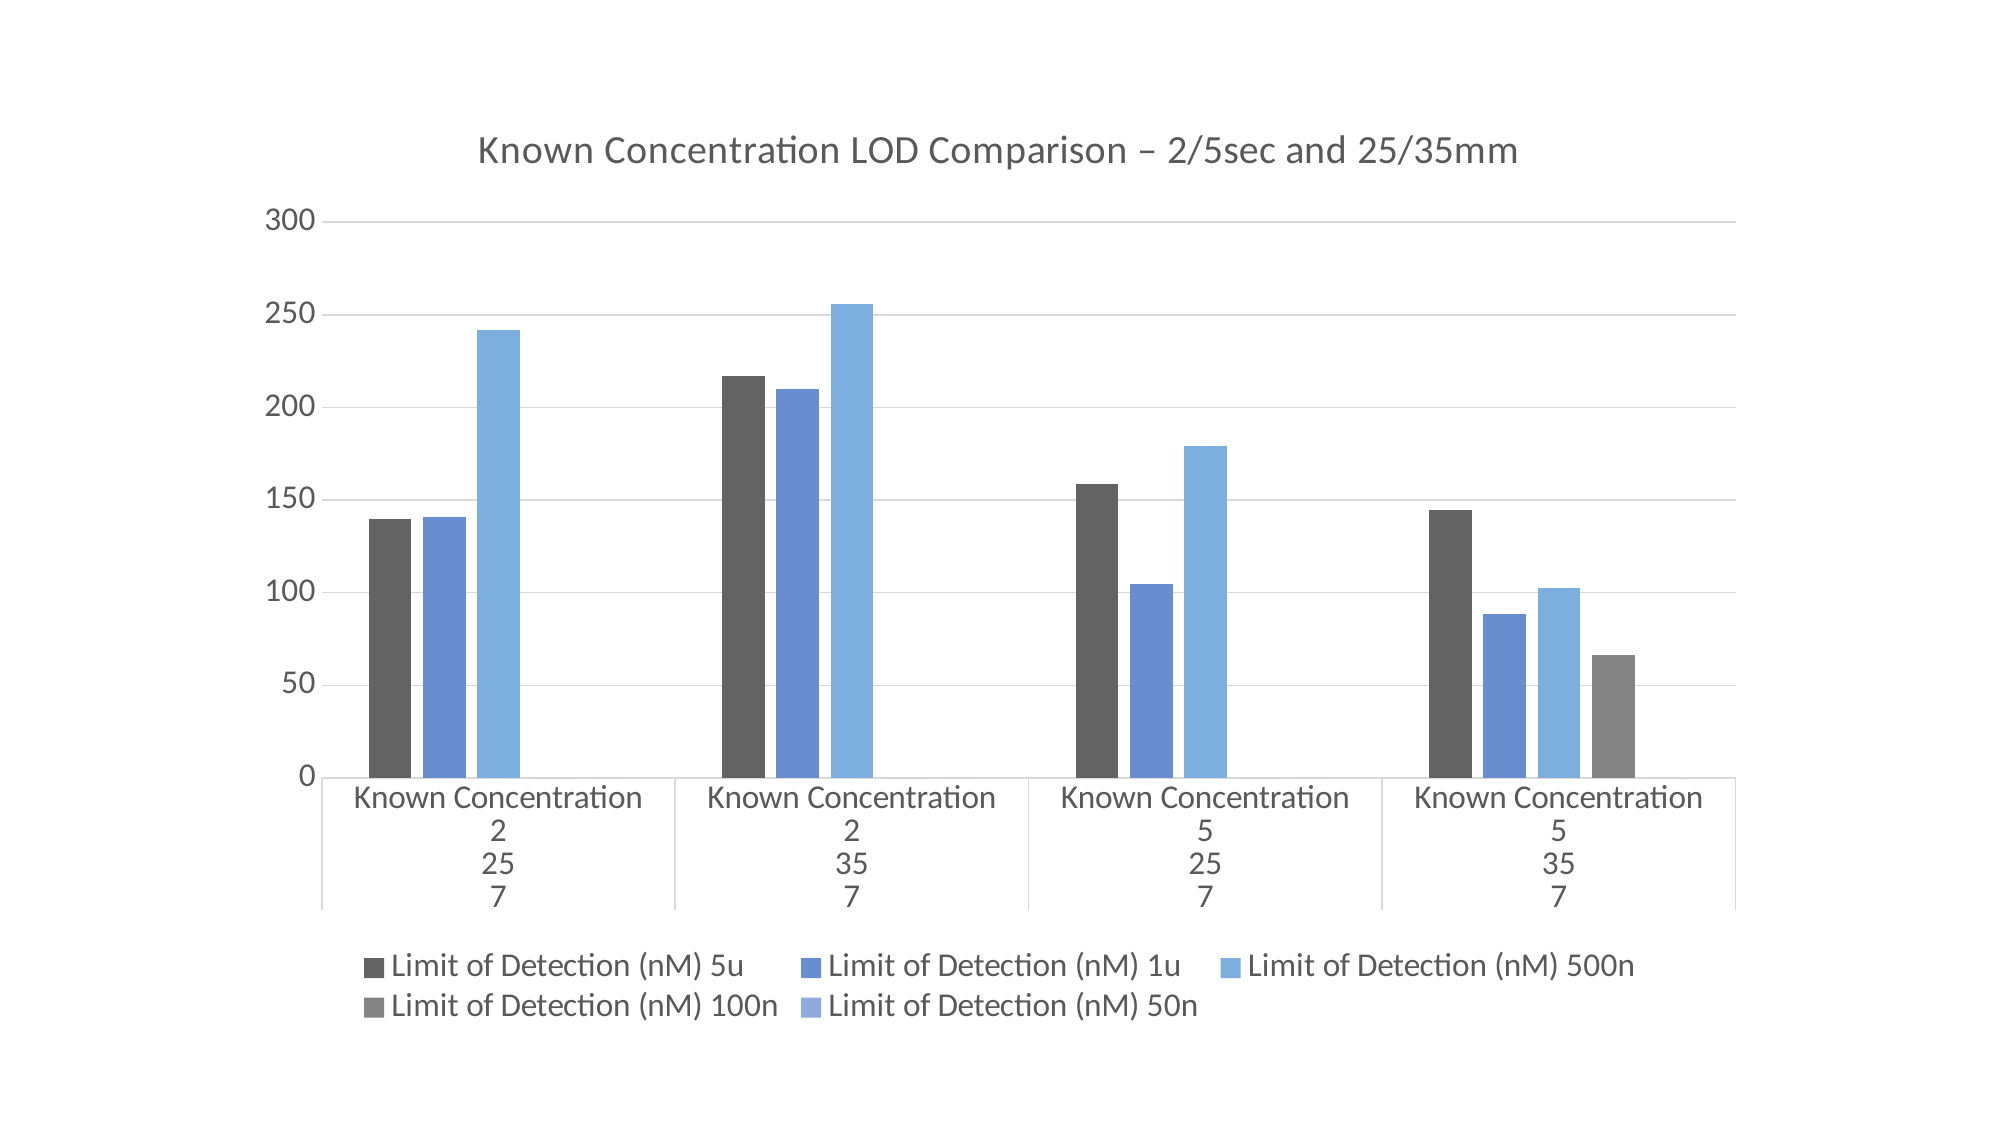

### Chart: Known Concentration LOD Comparison – 2/5sec and 25/35mm

| Category | Limit of Detection (nM) 5u | Limit of Detection (nM) 1u | Limit of Detection (nM) 500n | Limit of Detection (nM) 100n | Limit of Detection (nM) 50n |
|---|---|---|---|---|---|
| Known Concentration | 139.911 | 140.654 | 241.846 | 0.0 | 0.0 |
| Known Concentration | 217.136 | 210.195 | 255.561 | 0.0 | 0.0 |
| Known Concentration | 158.404 | 104.718 | 179.057 | 0.0 | 0.0 |
| Known Concentration | 144.863 | 88.703 | 102.601 | 66.175 | 0.0 |